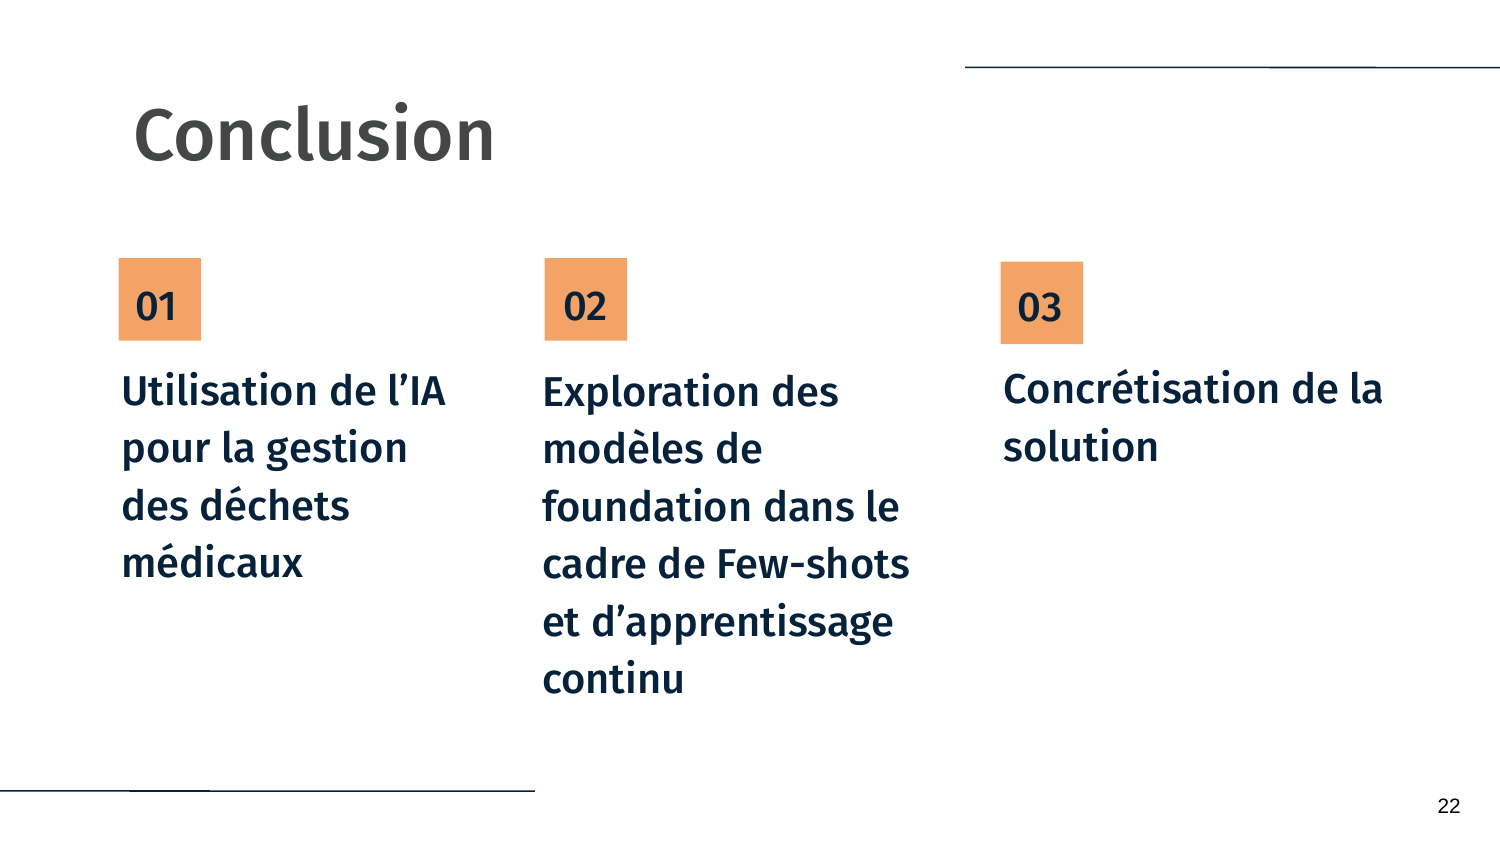

Conclusion
02
01
03

Exploration des modèles de foundation dans le cadre de Few-shots et d’apprentissage continu
Concrétisation de la solution
Utilisation de l’IA pour la gestion des déchets médicaux
22